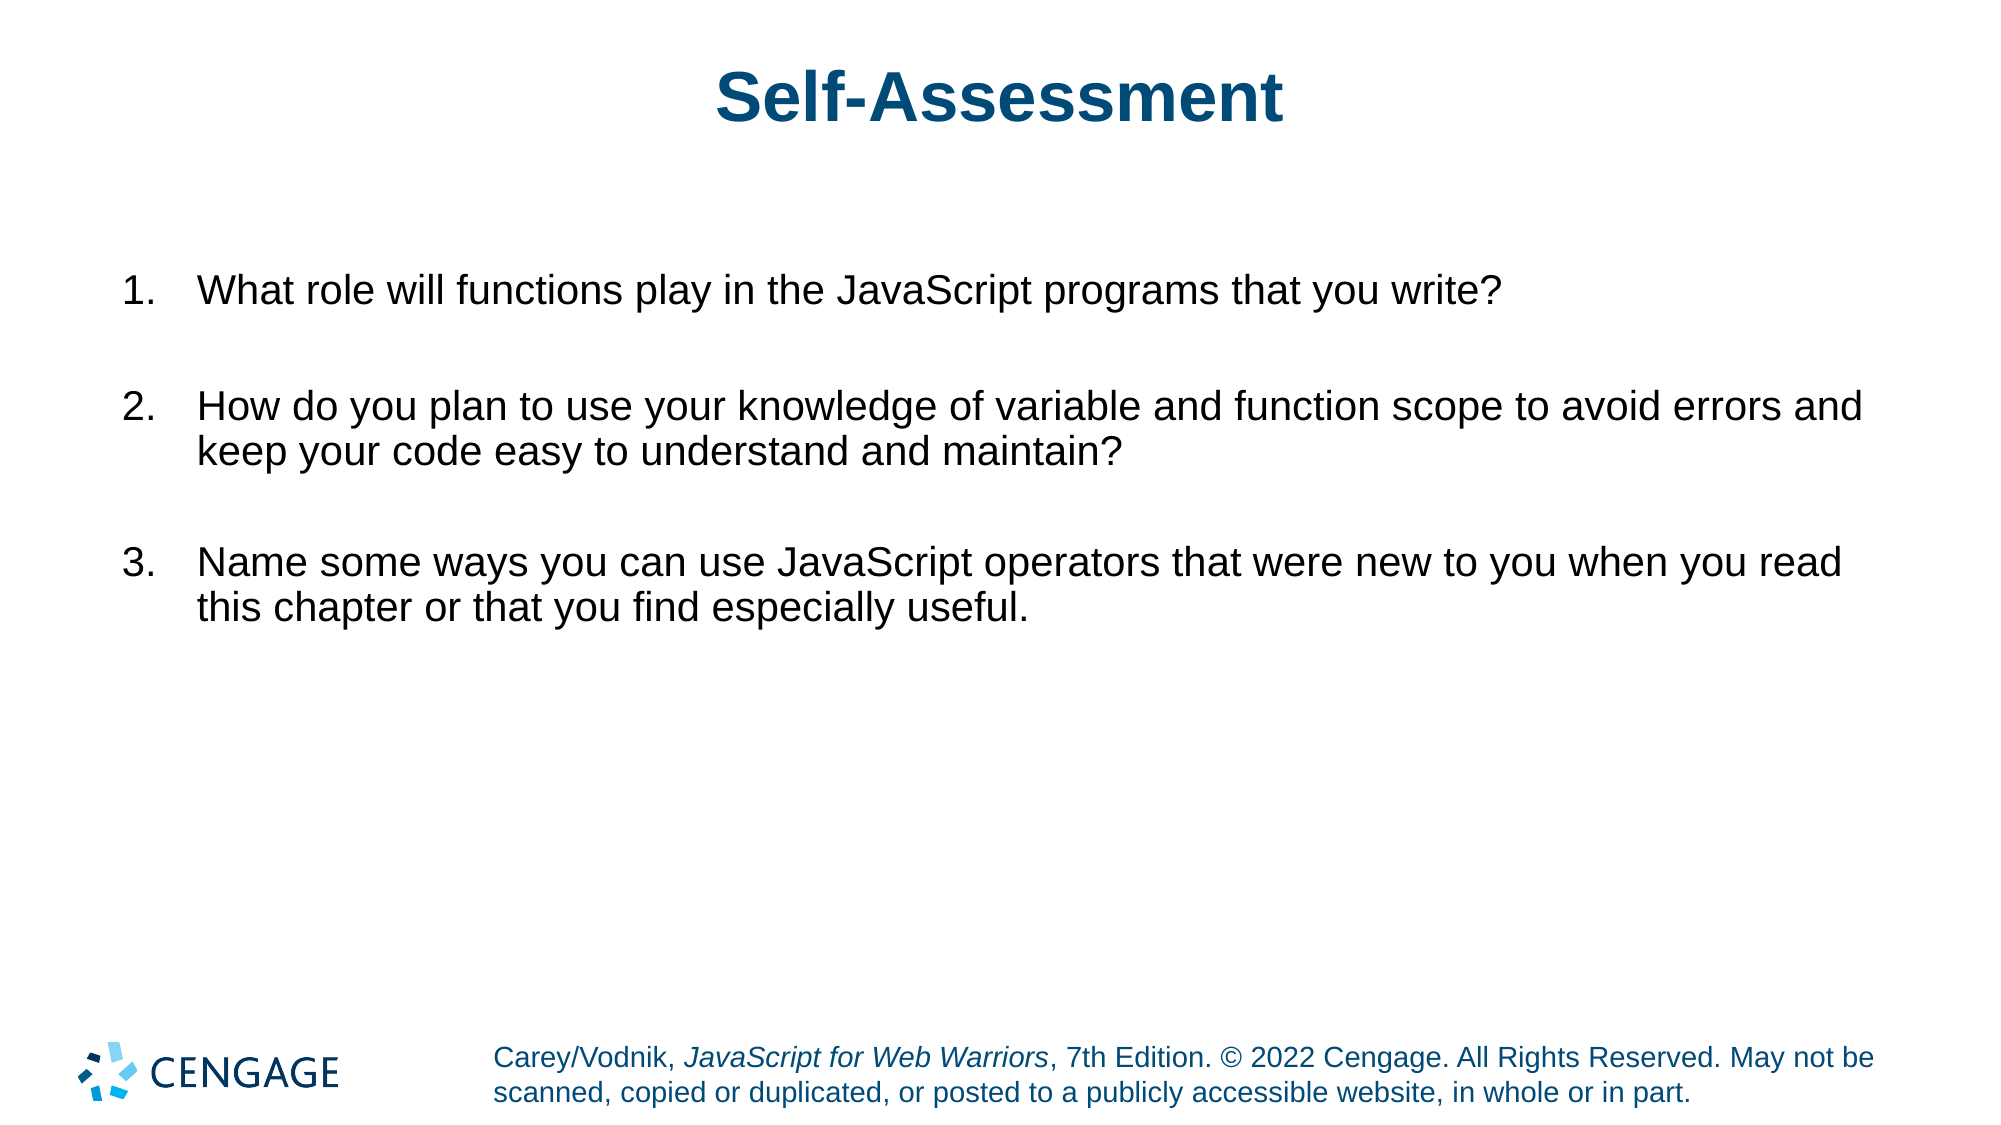

# Self-Assessment
What role will functions play in the JavaScript programs that you write?
How do you plan to use your knowledge of variable and function scope to avoid errors and keep your code easy to understand and maintain?
Name some ways you can use JavaScript operators that were new to you when you read this chapter or that you find especially useful.